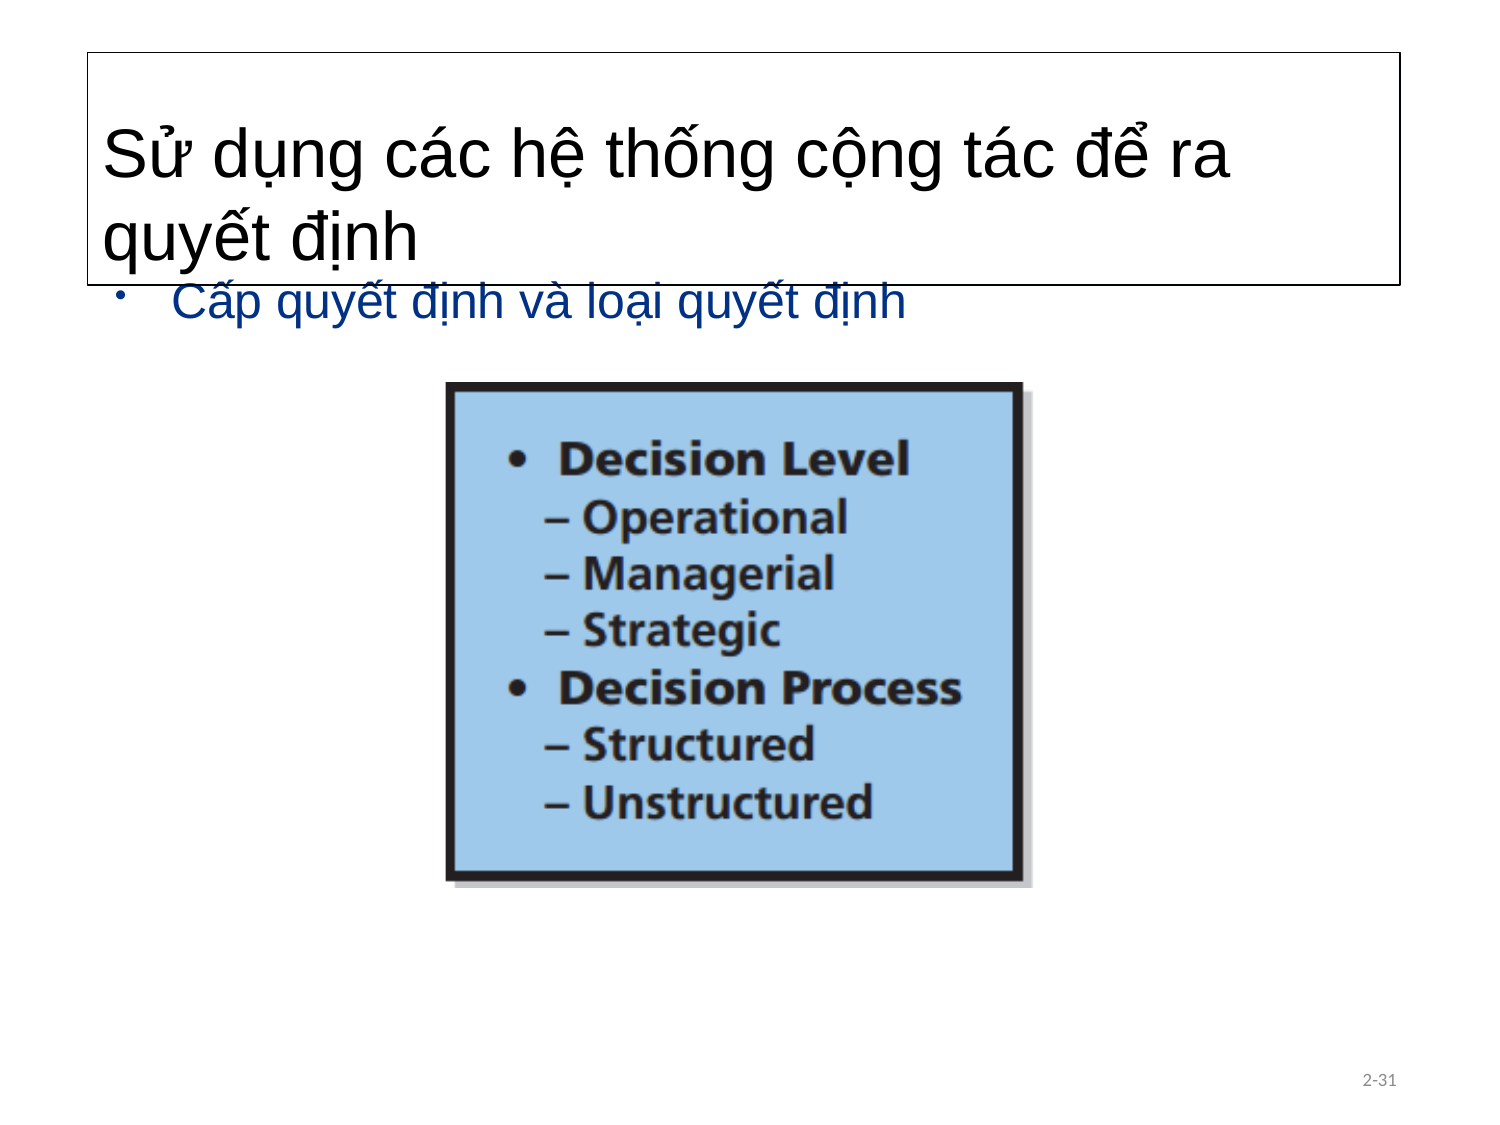

# Sử dụng các hệ thống cộng tác để ra quyết định
Cấp quyết định và loại quyết định

2-31